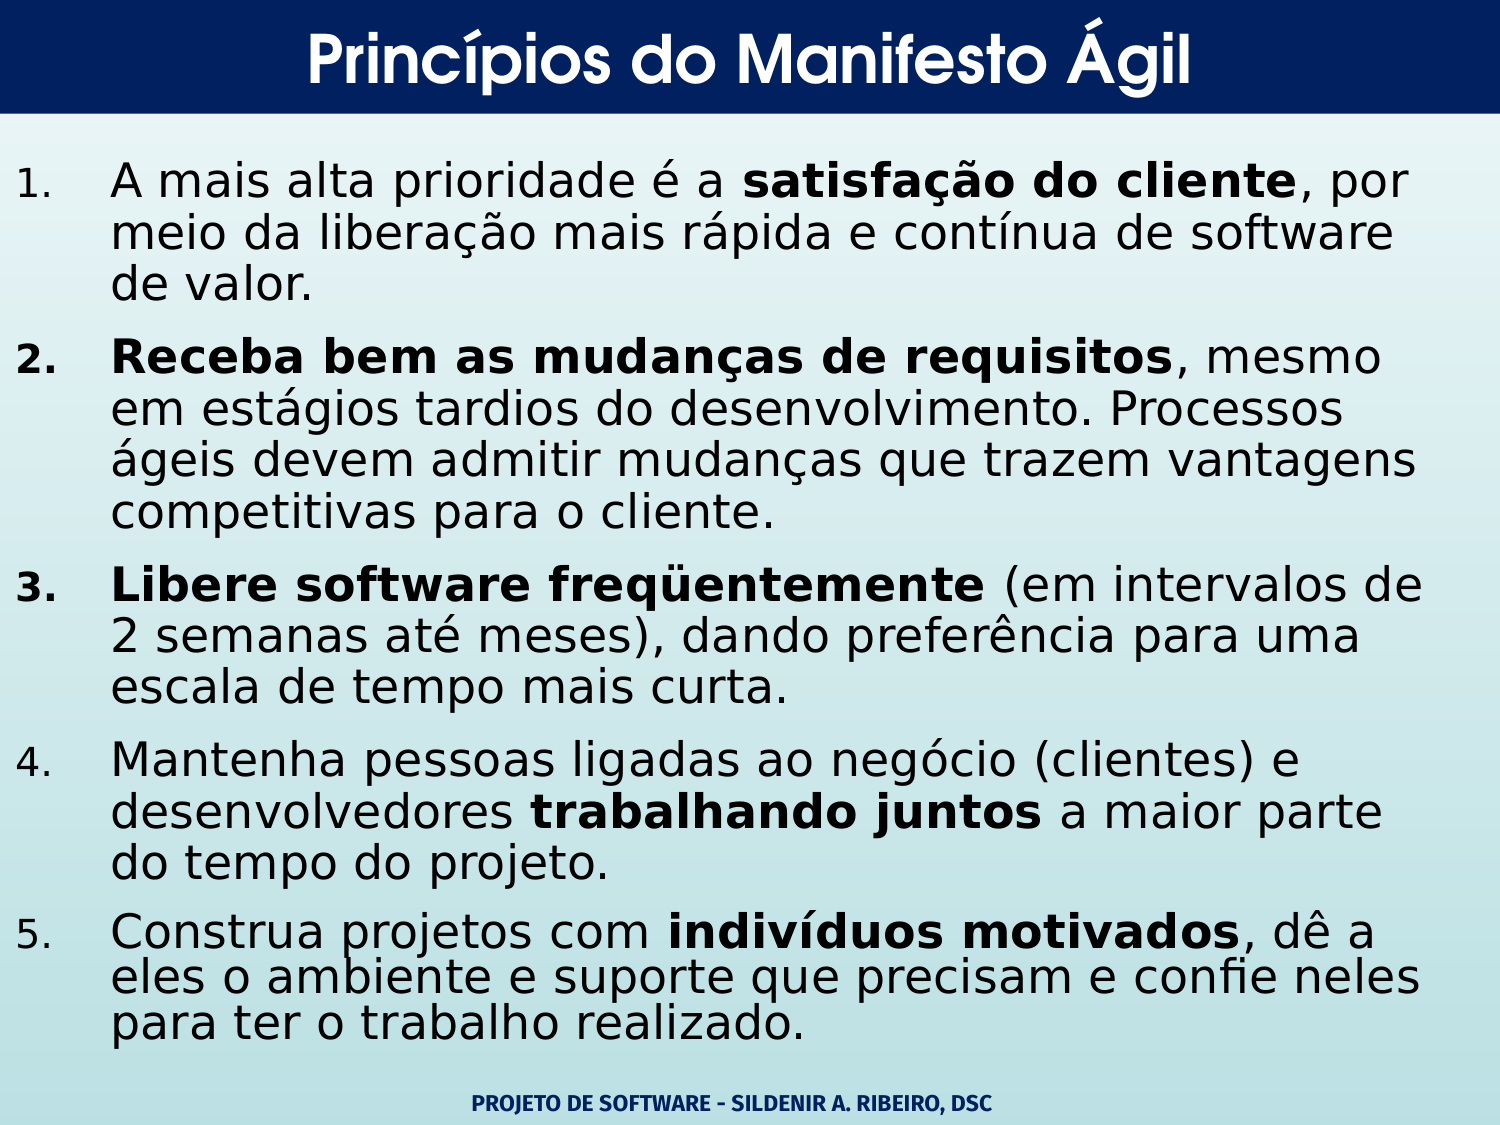

Princípios do Manifesto Ágil
A mais alta prioridade é a satisfação do cliente, por meio da liberação mais rápida e contínua de software de valor.
Receba bem as mudanças de requisitos, mesmo em estágios tardios do desenvolvimento. Processos ágeis devem admitir mudanças que trazem vantagens competitivas para o cliente.
Libere software freqüentemente (em intervalos de 2 semanas até meses), dando preferência para uma escala de tempo mais curta.
Mantenha pessoas ligadas ao negócio (clientes) e desenvolvedores trabalhando juntos a maior parte do tempo do projeto.
Construa projetos com indivíduos motivados, dê a eles o ambiente e suporte que precisam e confie neles para ter o trabalho realizado.

Projeto de Software - Sildenir A. Ribeiro, DSc